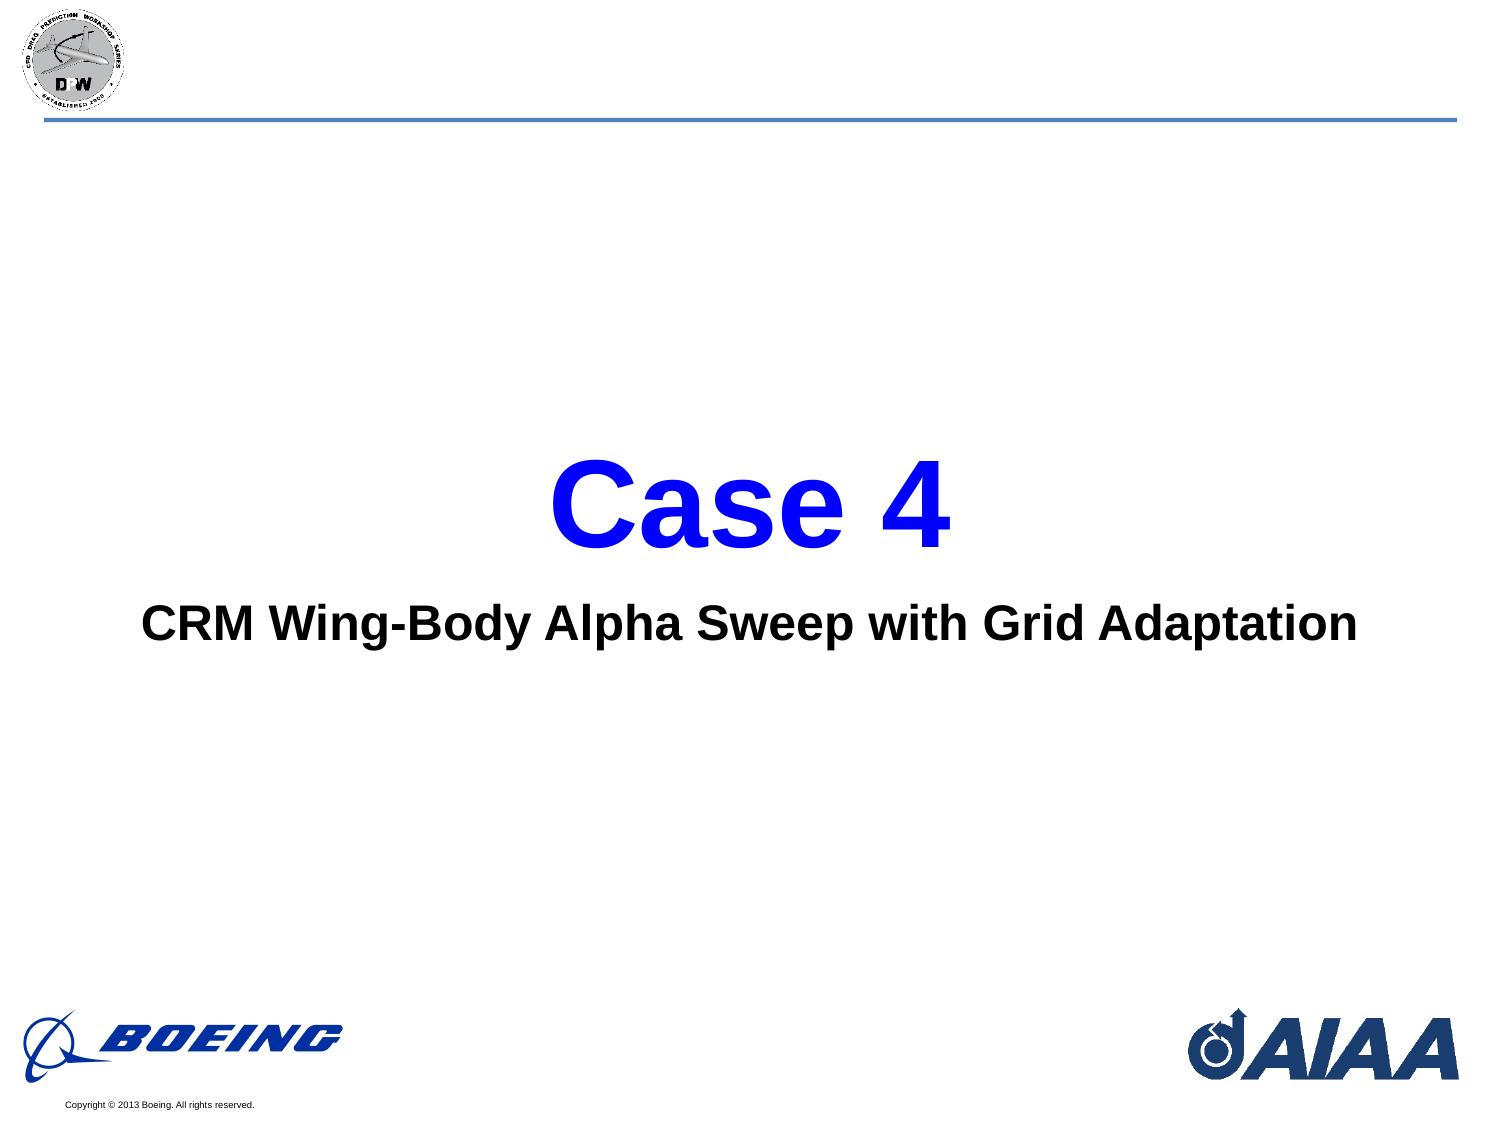

# Case 4
CRM Wing-Body Alpha Sweep with Grid Adaptation